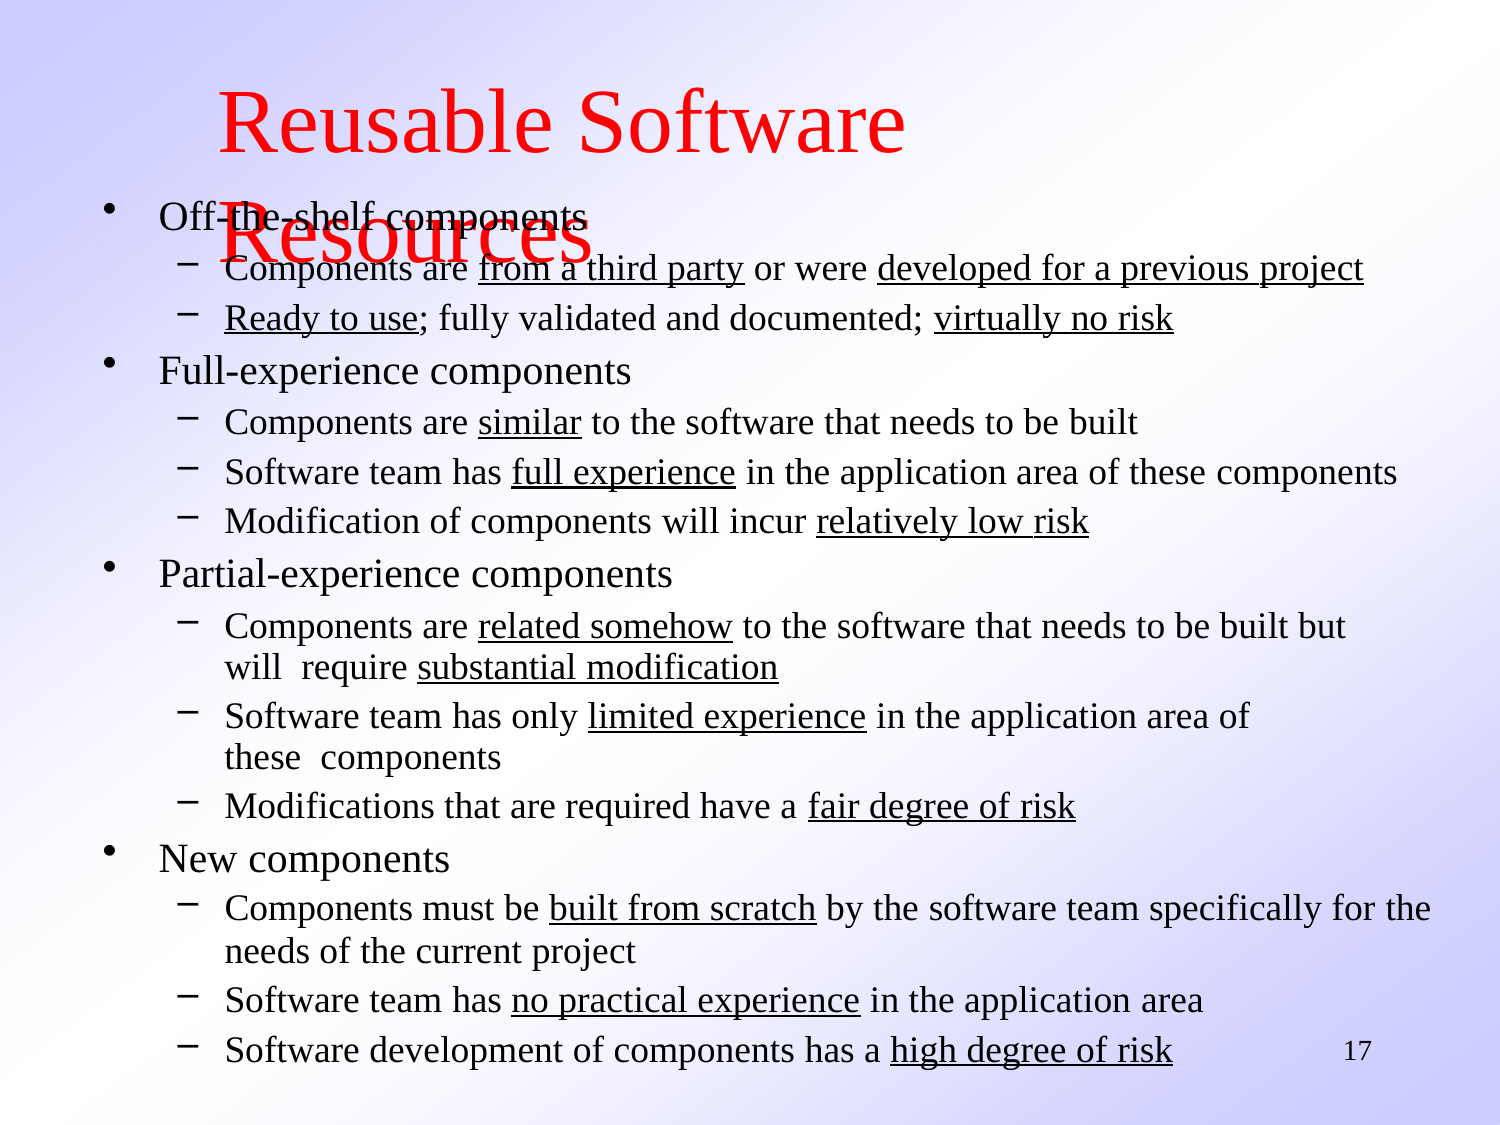

# Reusable Software Resources
Off-the-shelf components
Components are from a third party or were developed for a previous project
Ready to use; fully validated and documented; virtually no risk
Full-experience components
Components are similar to the software that needs to be built
Software team has full experience in the application area of these components
Modification of components will incur relatively low risk
Partial-experience components
Components are related somehow to the software that needs to be built but will  require substantial modification
Software team has only limited experience in the application area of these  components
Modifications that are required have a fair degree of risk
New components
Components must be built from scratch by the software team specifically for the
needs of the current project
Software team has no practical experience in the application area
Software development of components has a high degree of risk
17